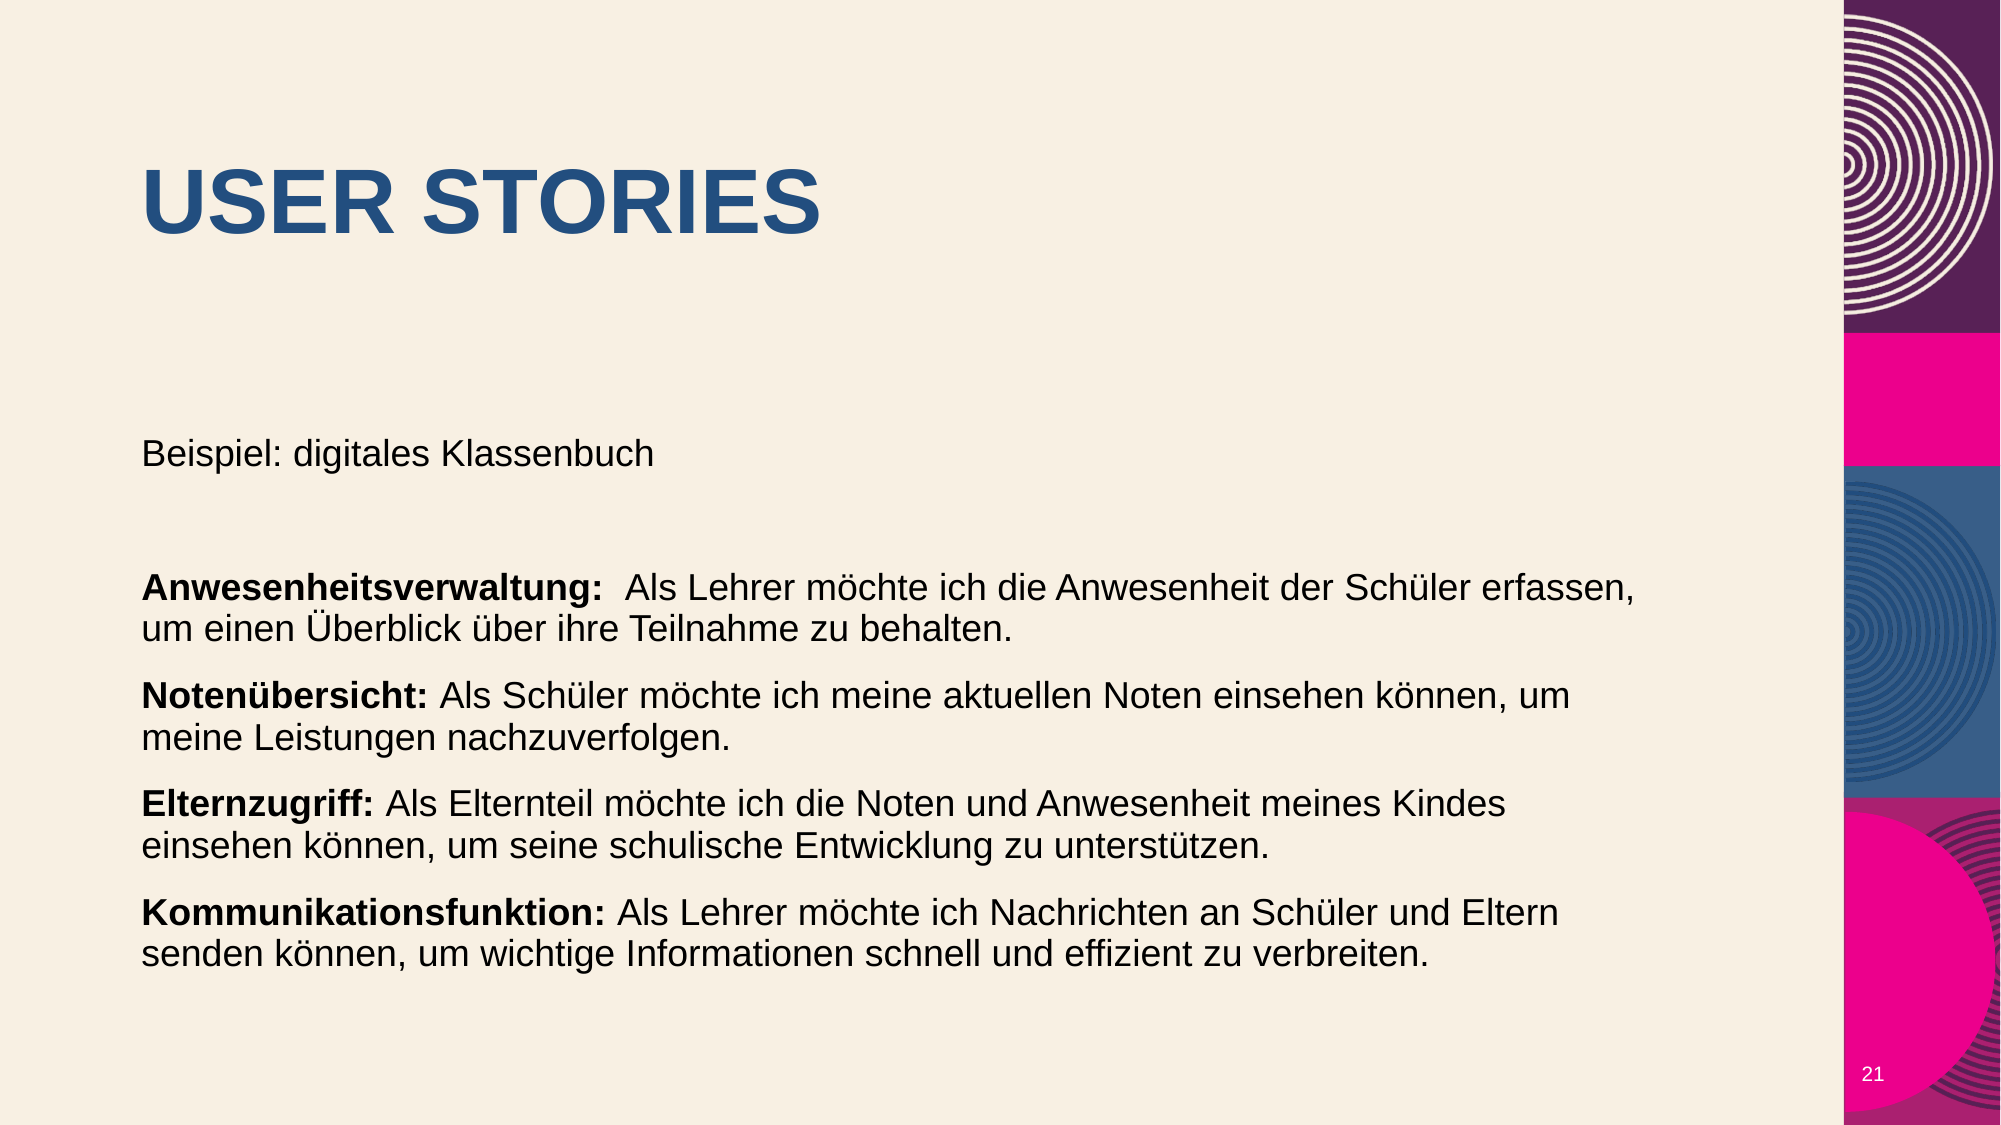

# User Stories
Beispiel: digitales Klassenbuch

Anwesenheitsverwaltung:  Als Lehrer möchte ich die Anwesenheit der Schüler erfassen, um einen Überblick über ihre Teilnahme zu behalten.
Notenübersicht: Als Schüler möchte ich meine aktuellen Noten einsehen können, um meine Leistungen nachzuverfolgen.
Elternzugriff: Als Elternteil möchte ich die Noten und Anwesenheit meines Kindes einsehen können, um seine schulische Entwicklung zu unterstützen.
Kommunikationsfunktion: Als Lehrer möchte ich Nachrichten an Schüler und Eltern senden können, um wichtige Informationen schnell und effizient zu verbreiten.
21